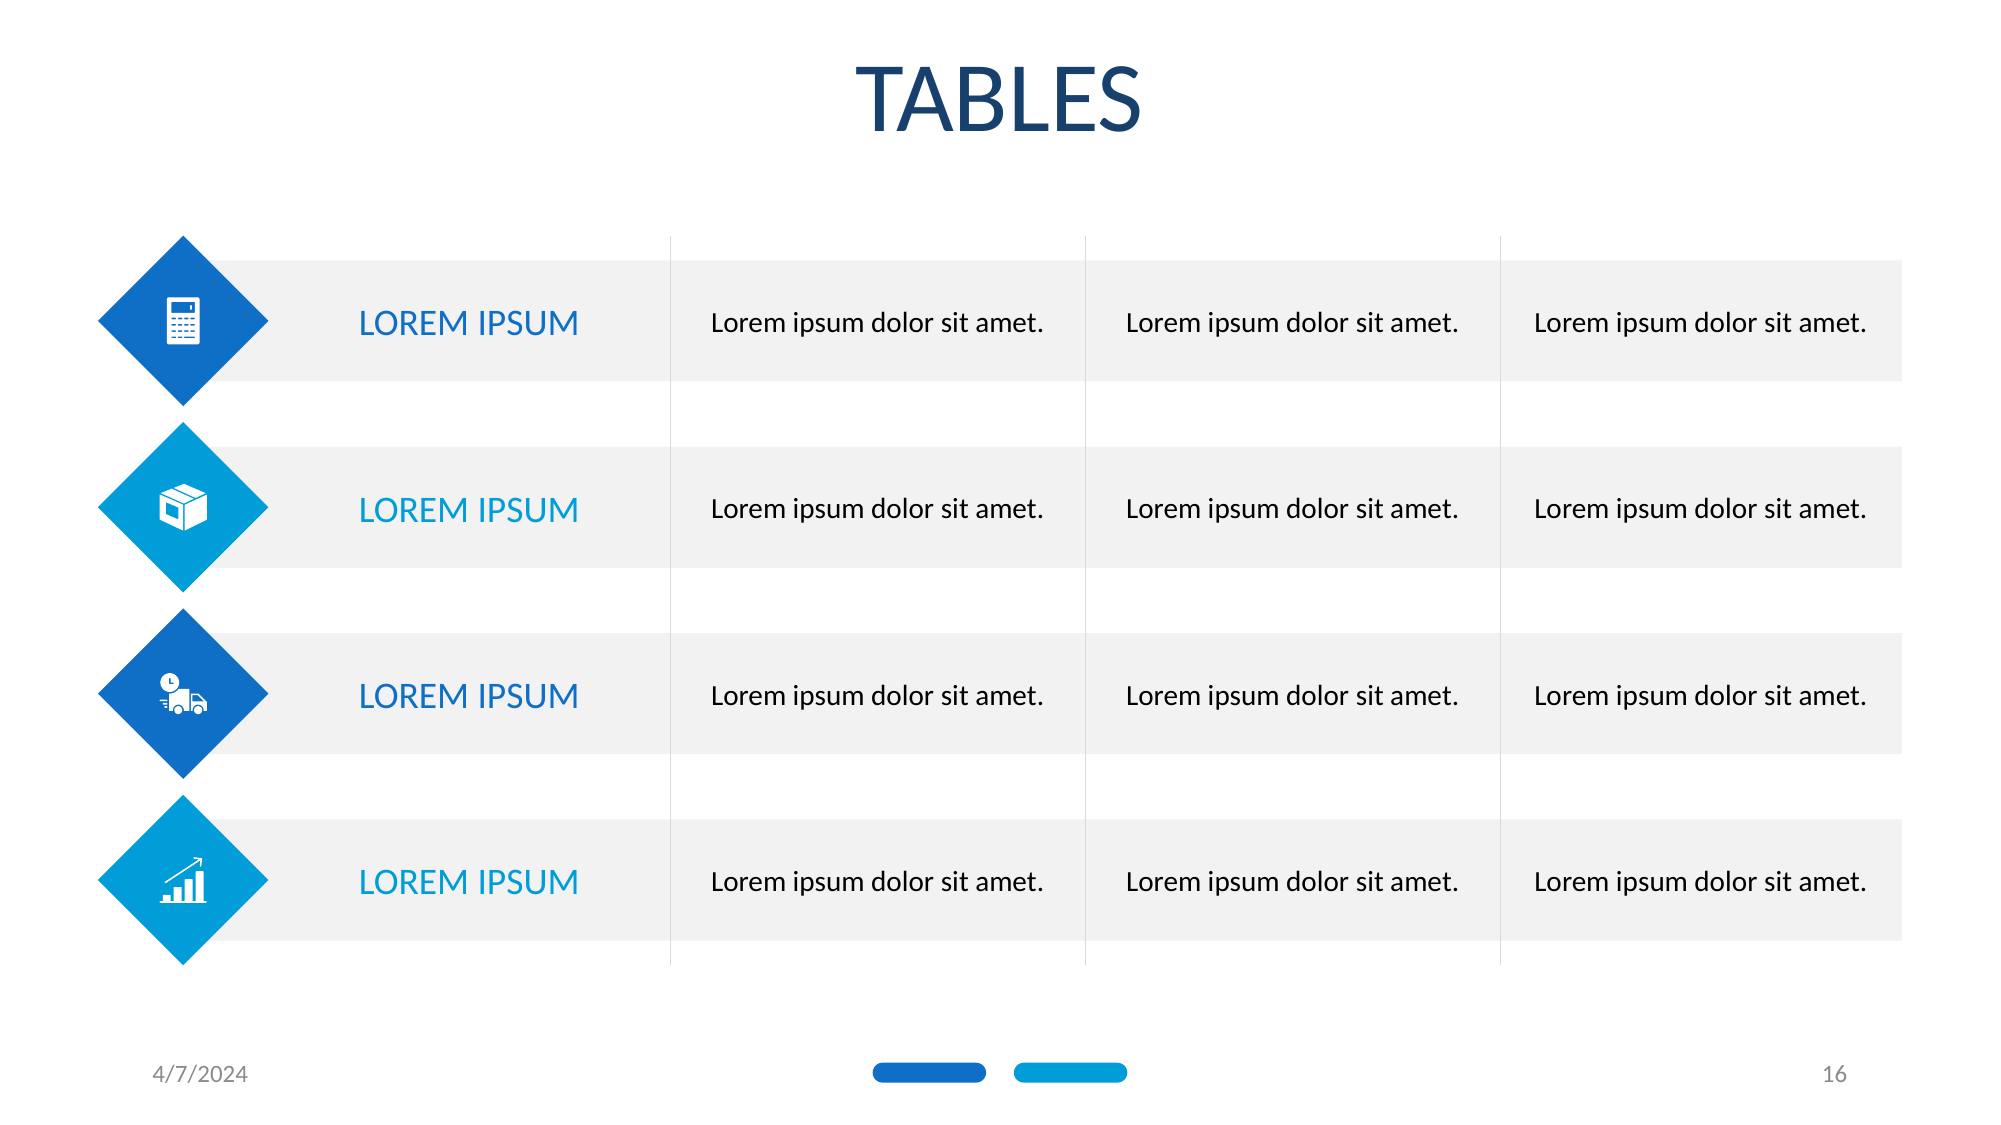

TABLES

Lorem ipsum dolor sit amet.
Lorem ipsum dolor sit amet.
Lorem ipsum dolor sit amet.

LOREM IPSUM

Lorem ipsum dolor sit amet.
Lorem ipsum dolor sit amet.
Lorem ipsum dolor sit amet.

LOREM IPSUM

Lorem ipsum dolor sit amet.
Lorem ipsum dolor sit amet.
Lorem ipsum dolor sit amet.
LOREM IPSUM

Lorem ipsum dolor sit amet.
Lorem ipsum dolor sit amet.
Lorem ipsum dolor sit amet.

LOREM IPSUM
4/7/2024
16